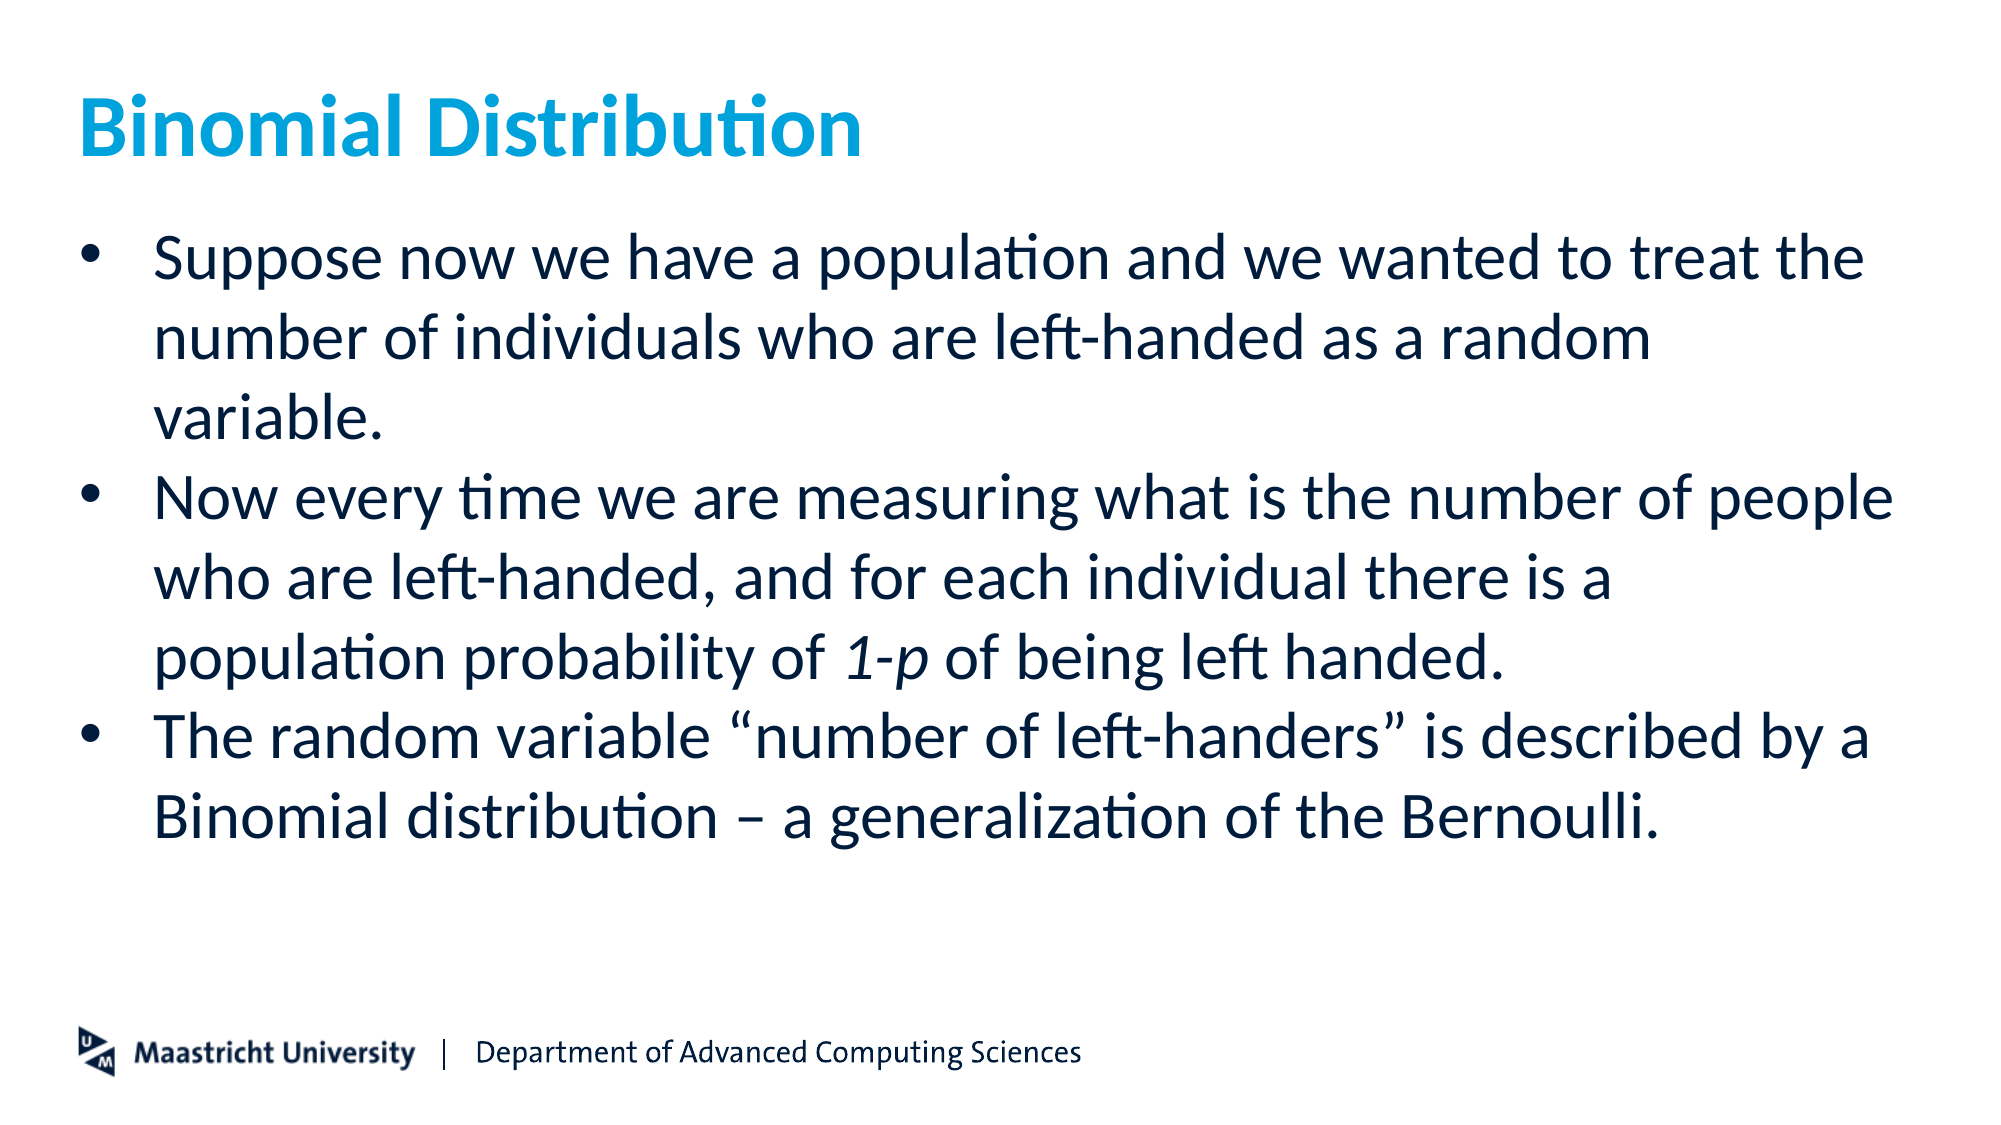

# Binomial Distribution
Suppose now we have a population and we wanted to treat the number of individuals who are left-handed as a random variable.
Now every time we are measuring what is the number of people who are left-handed, and for each individual there is a population probability of 1-p of being left handed.
The random variable “number of left-handers” is described by a Binomial distribution – a generalization of the Bernoulli.